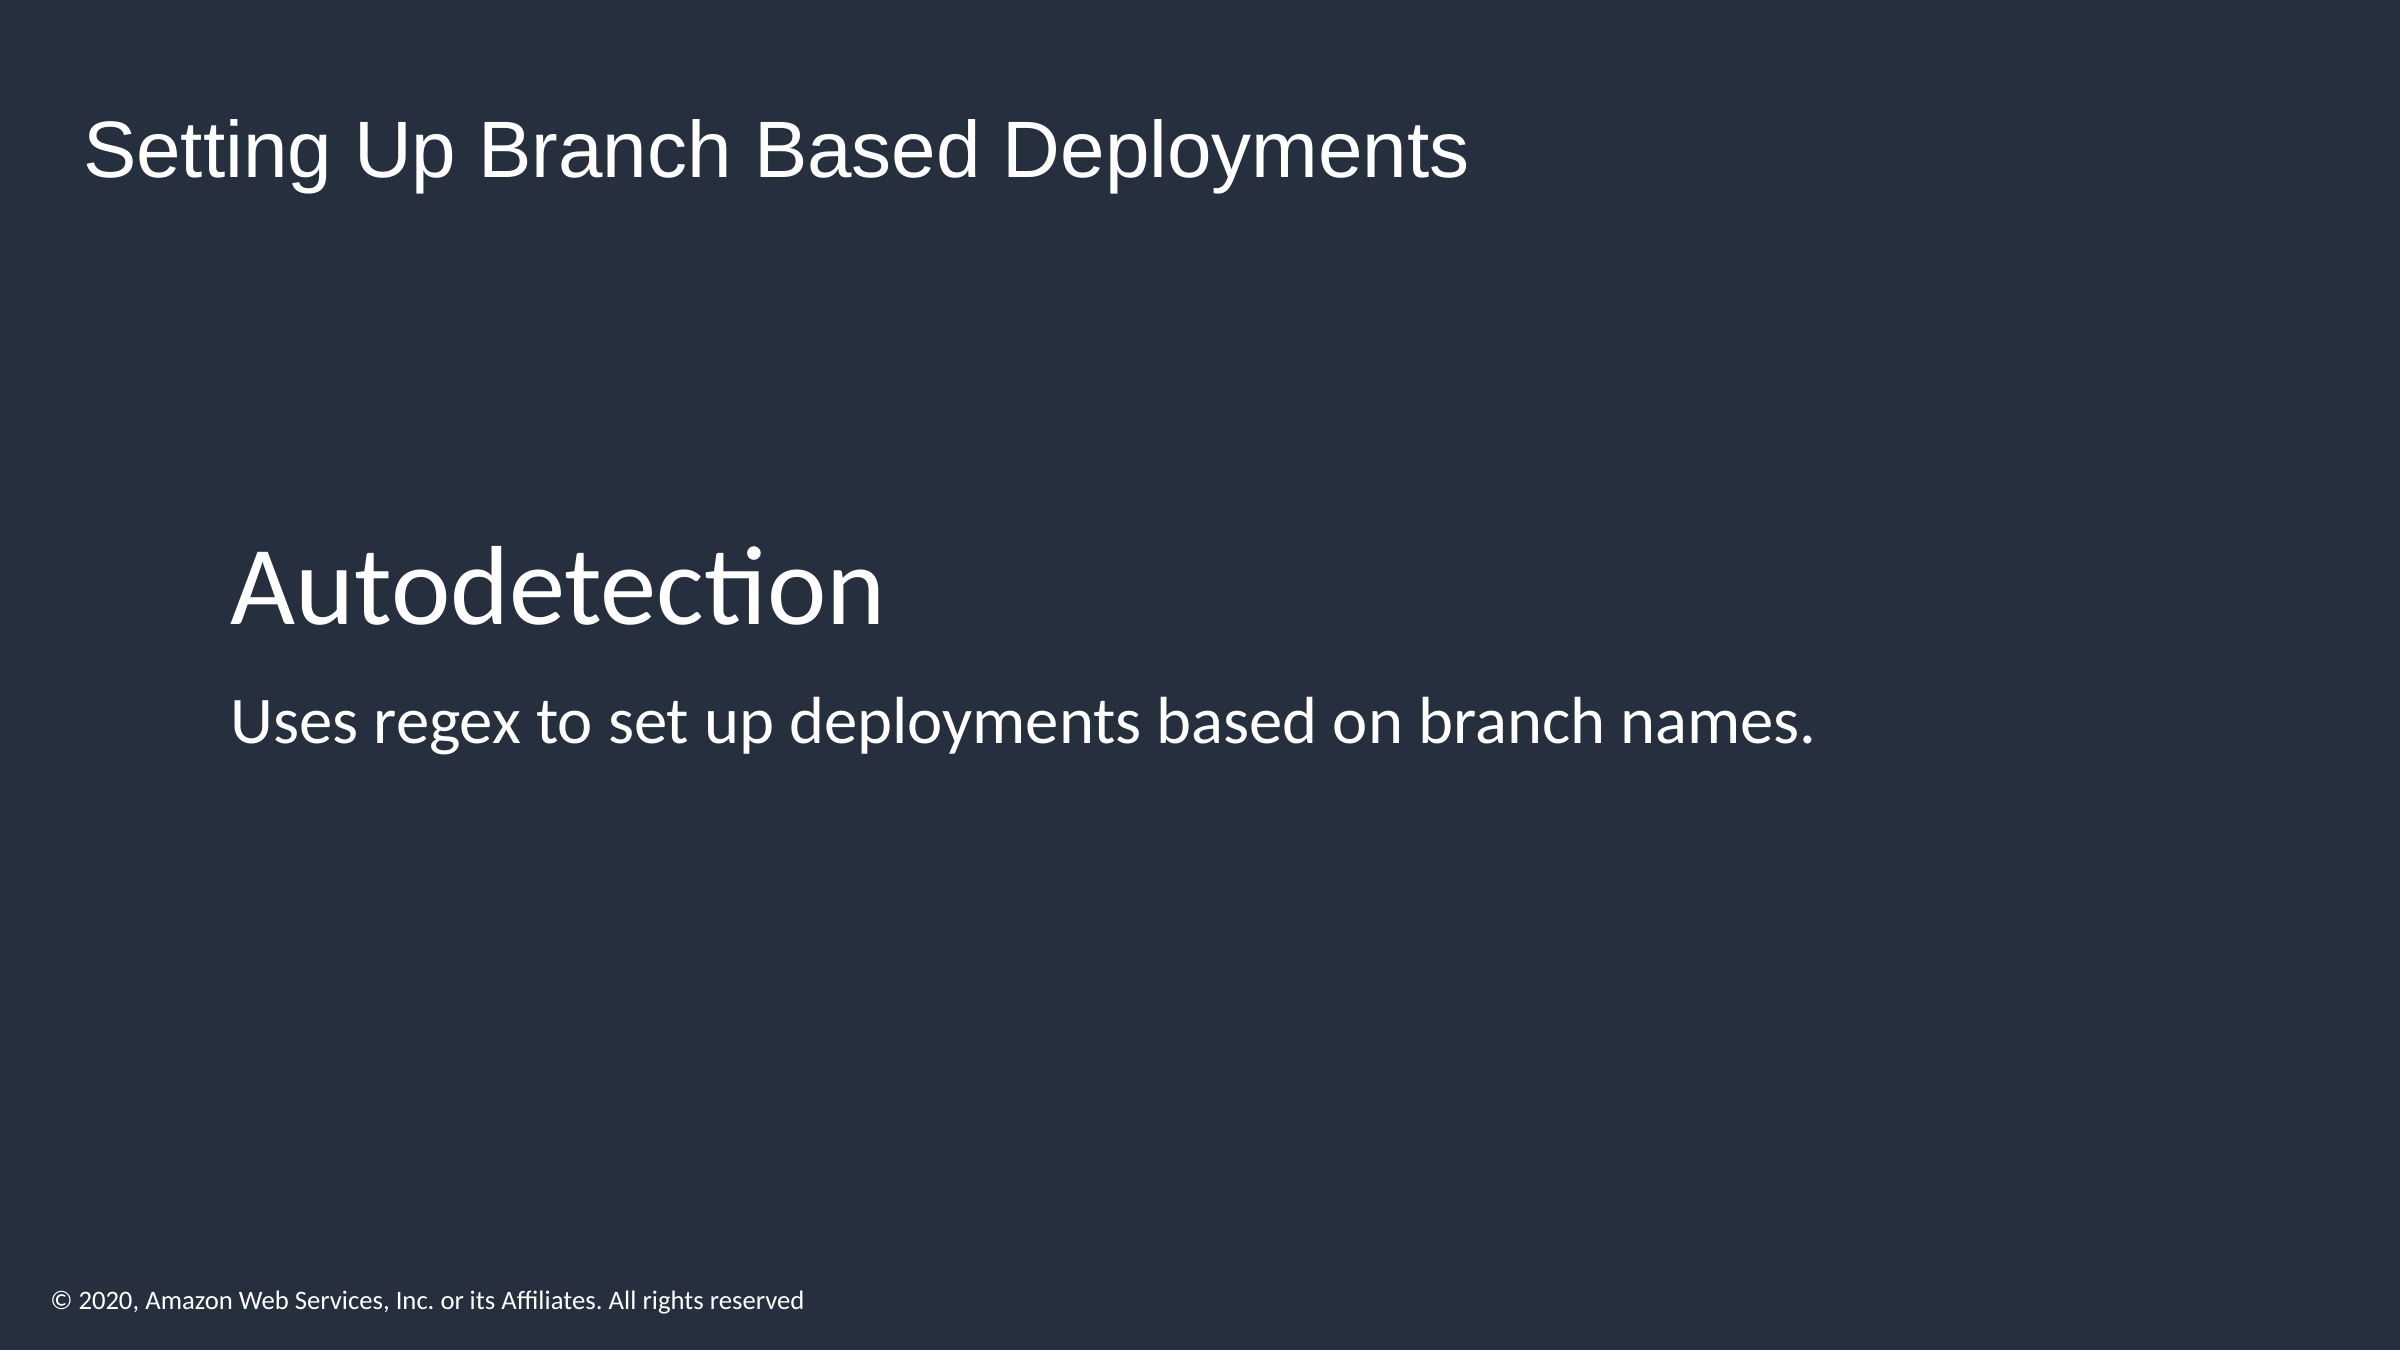

# Setting Up Branch Based Deployments
Autodetection
Uses regex to set up deployments based on branch names.